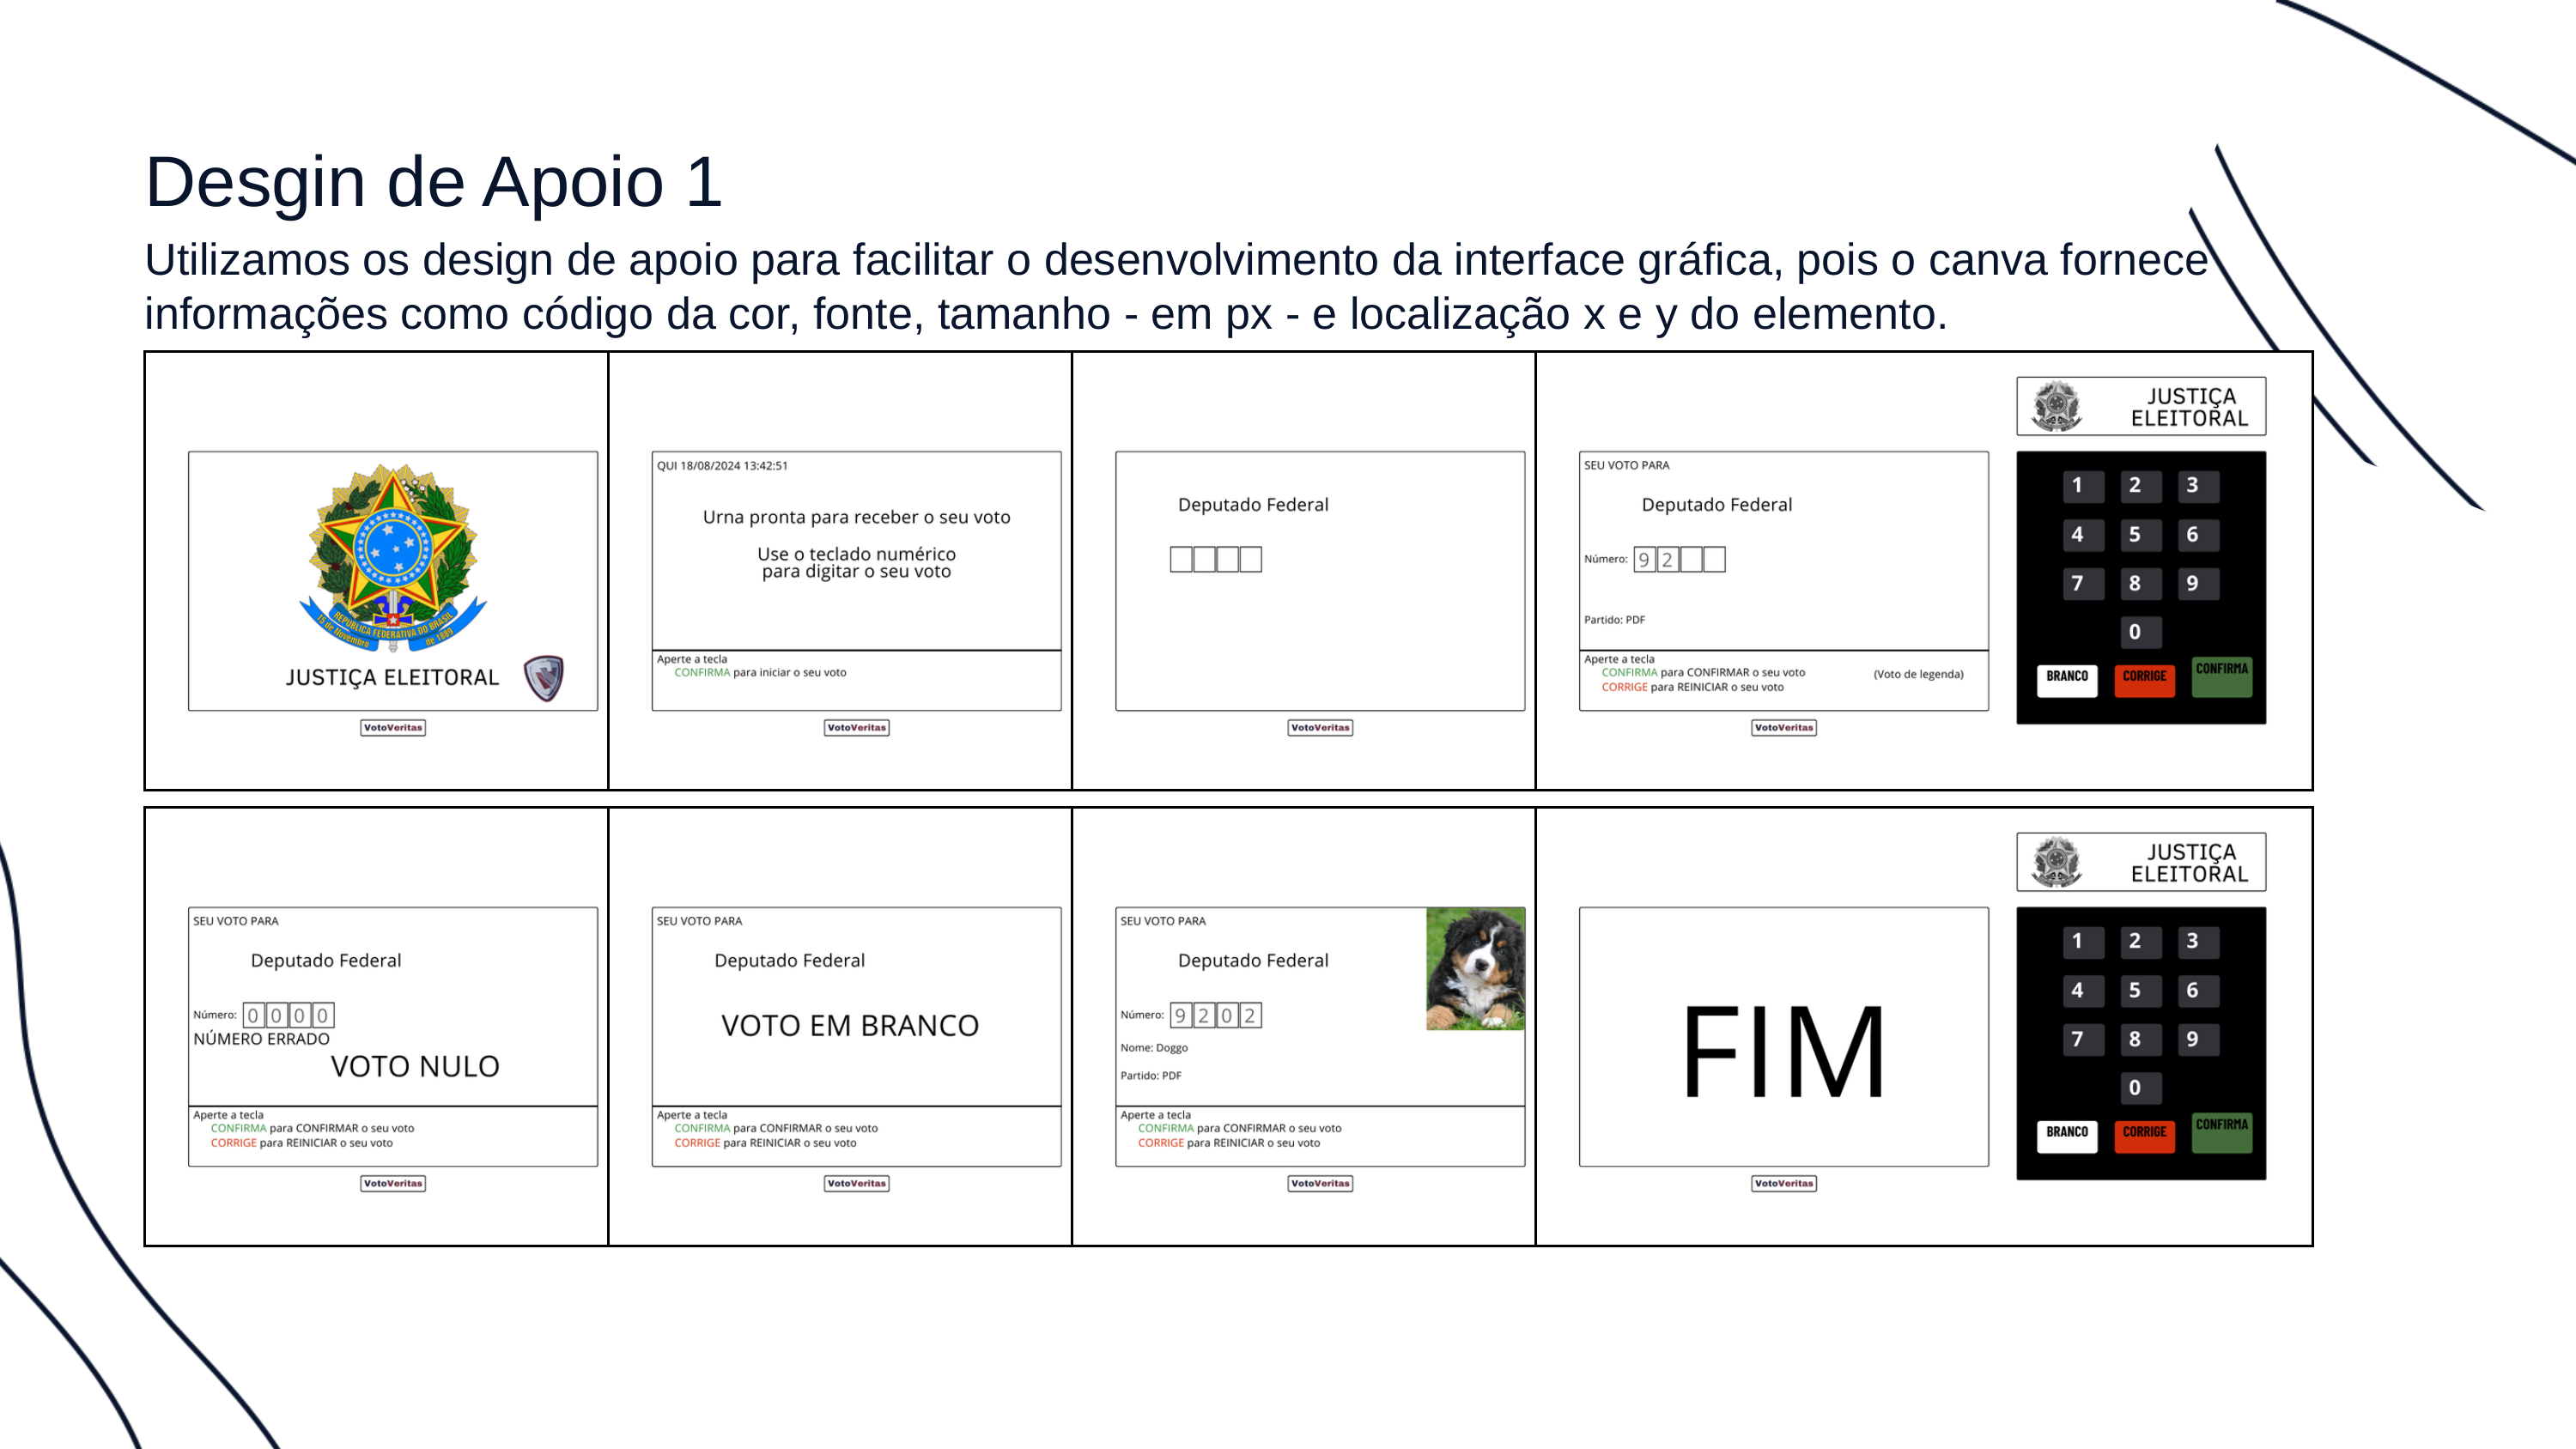

Desgin de Apoio 1
Utilizamos os design de apoio para facilitar o desenvolvimento da interface gráfica, pois o canva fornece informações como código da cor, fonte, tamanho - em px - e localização x e y do elemento.